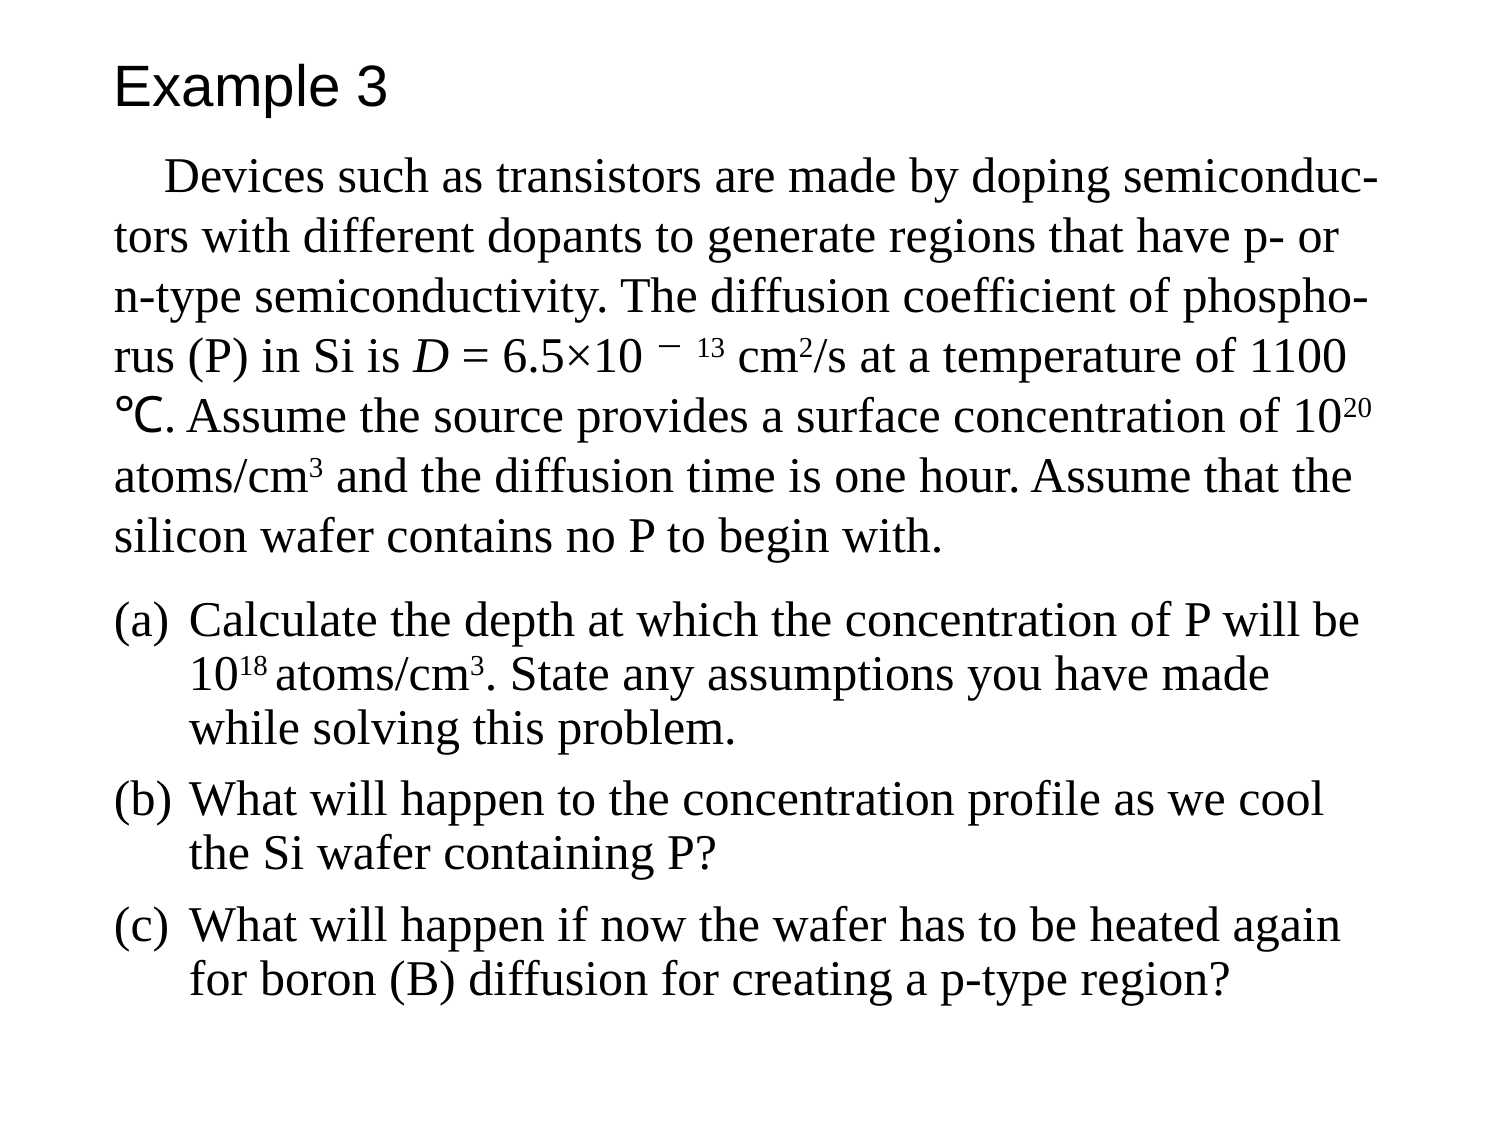

Example 3
    Devices such as transistors are made by doping semiconduc-tors with different dopants to generate regions that have p- or n-type semiconductivity. The diffusion coefficient of phospho-rus (P) in Si is D = 6.5×10－13 cm2/s at a temperature of 1100 ℃. Assume the source provides a surface concentration of 1020 atoms/cm3 and the diffusion time is one hour. Assume that the silicon wafer contains no P to begin with.
Calculate the depth at which the concentration of P will be 1018 atoms/cm3. State any assumptions you have made while solving this problem.
What will happen to the concentration profile as we cool the Si wafer containing P?
What will happen if now the wafer has to be heated again for boron (B) diffusion for creating a p-type region?